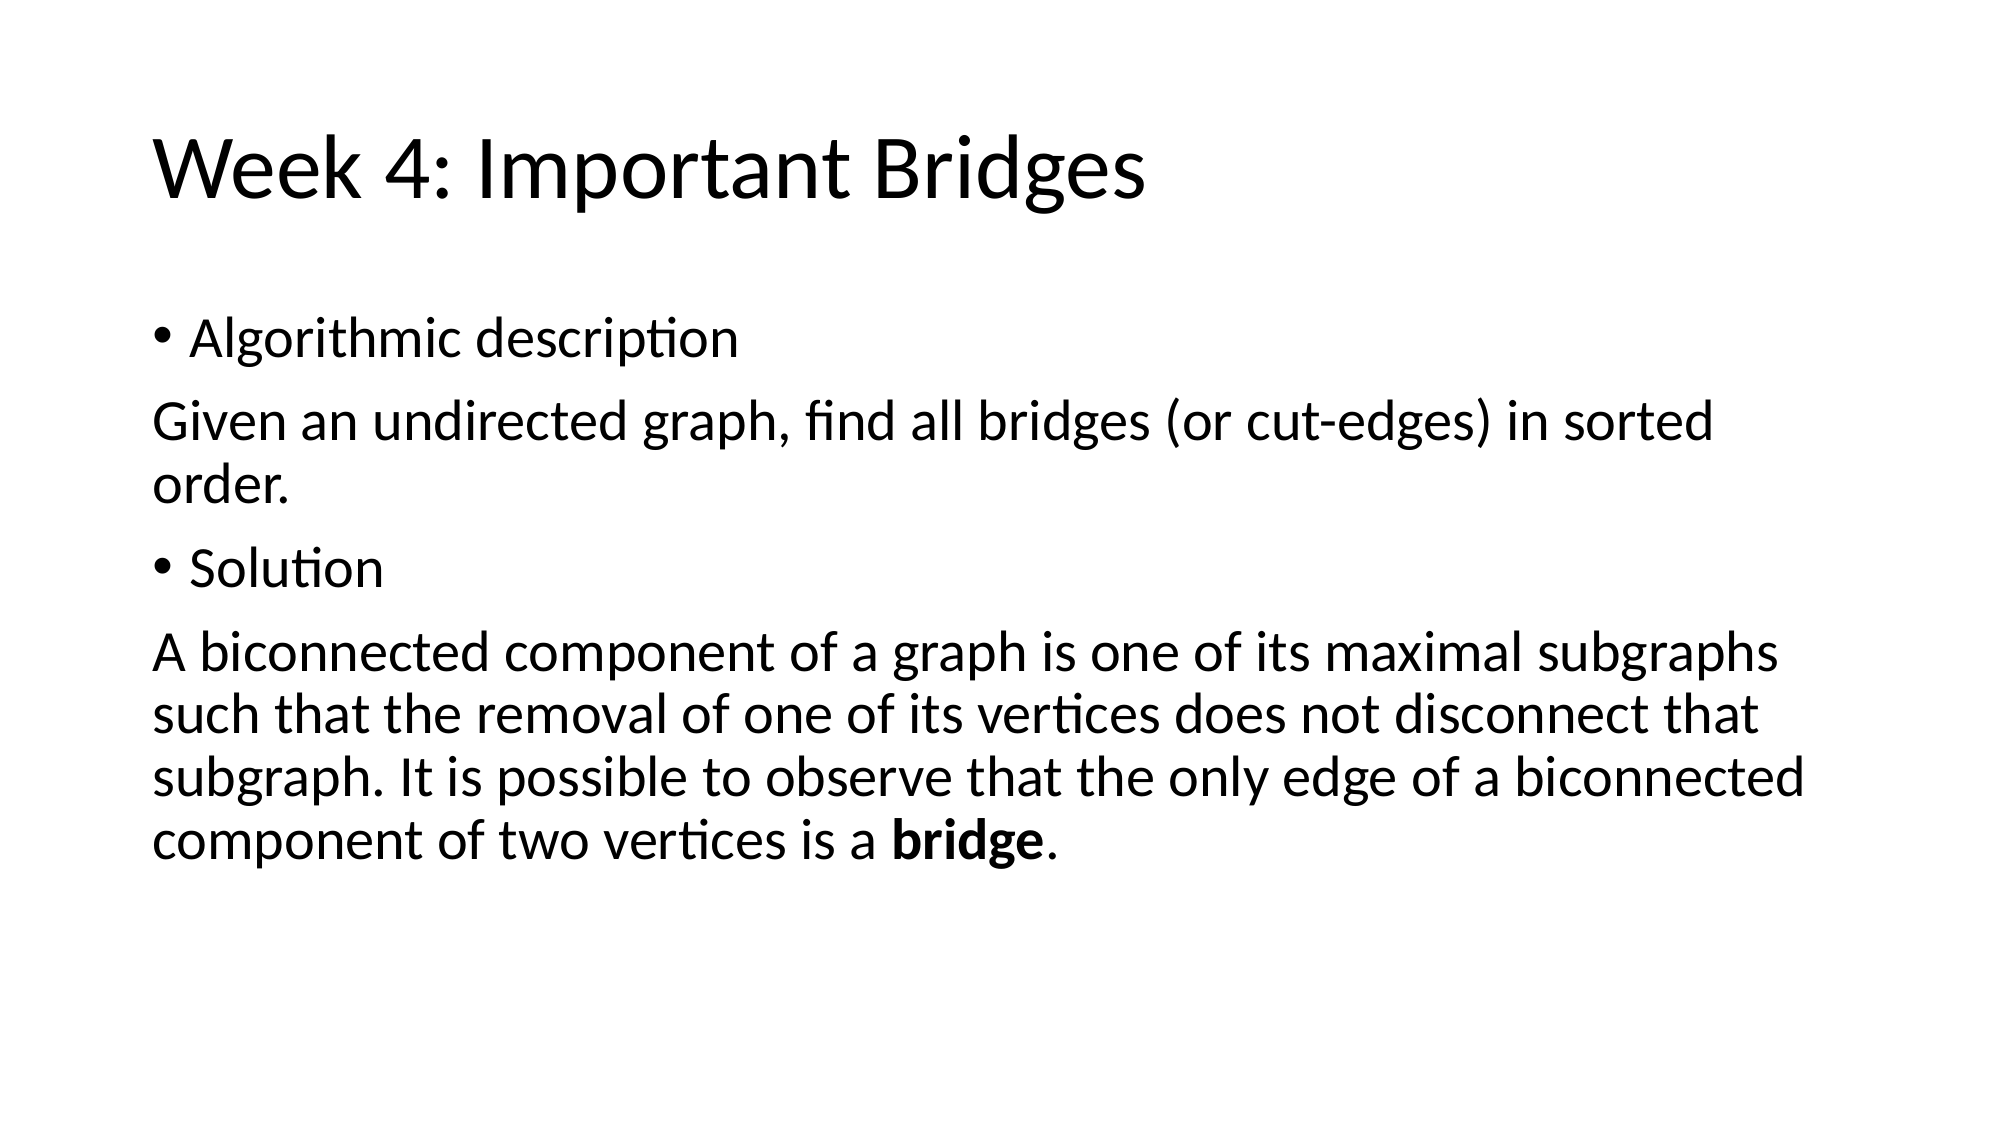

# Week 4: Important Bridges
Algorithmic description
Given an undirected graph, find all bridges (or cut-edges) in sorted order.
Solution
A biconnected component of a graph is one of its maximal subgraphs such that the removal of one of its vertices does not disconnect that subgraph. It is possible to observe that the only edge of a biconnected component of two vertices is a bridge.